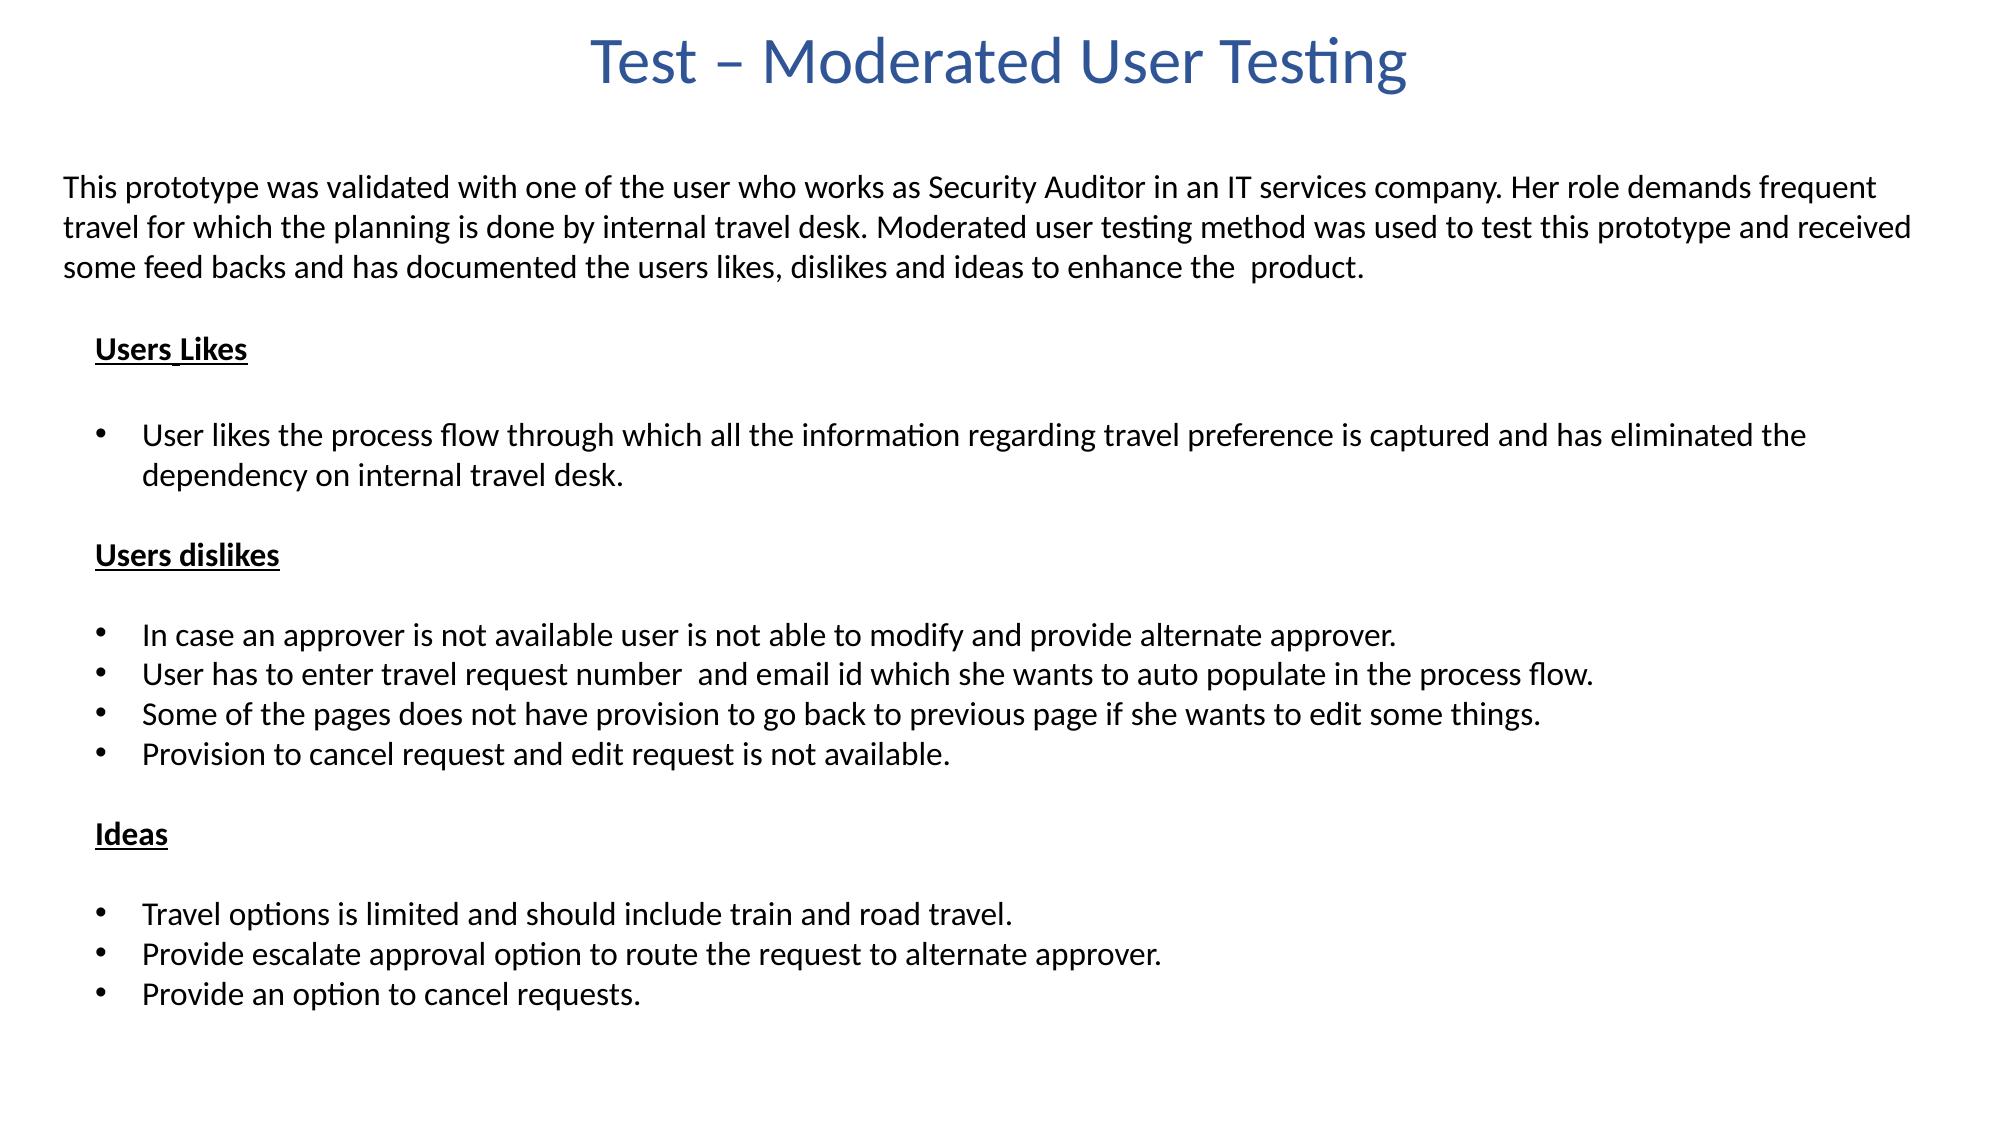

# Test – Moderated User Testing
This prototype was validated with one of the user who works as Security Auditor in an IT services company. Her role demands frequent travel for which the planning is done by internal travel desk. Moderated user testing method was used to test this prototype and received some feed backs and has documented the users likes, dislikes and ideas to enhance the  product.
Users Likes

User likes the process flow through which all the information regarding travel preference is captured and has eliminated the dependency on internal travel desk.

Users dislikes

In case an approver is not available user is not able to modify and provide alternate approver.
User has to enter travel request number  and email id which she wants to auto populate in the process flow.
Some of the pages does not have provision to go back to previous page if she wants to edit some things.
Provision to cancel request and edit request is not available.

Ideas

Travel options is limited and should include train and road travel.
Provide escalate approval option to route the request to alternate approver.
Provide an option to cancel requests.